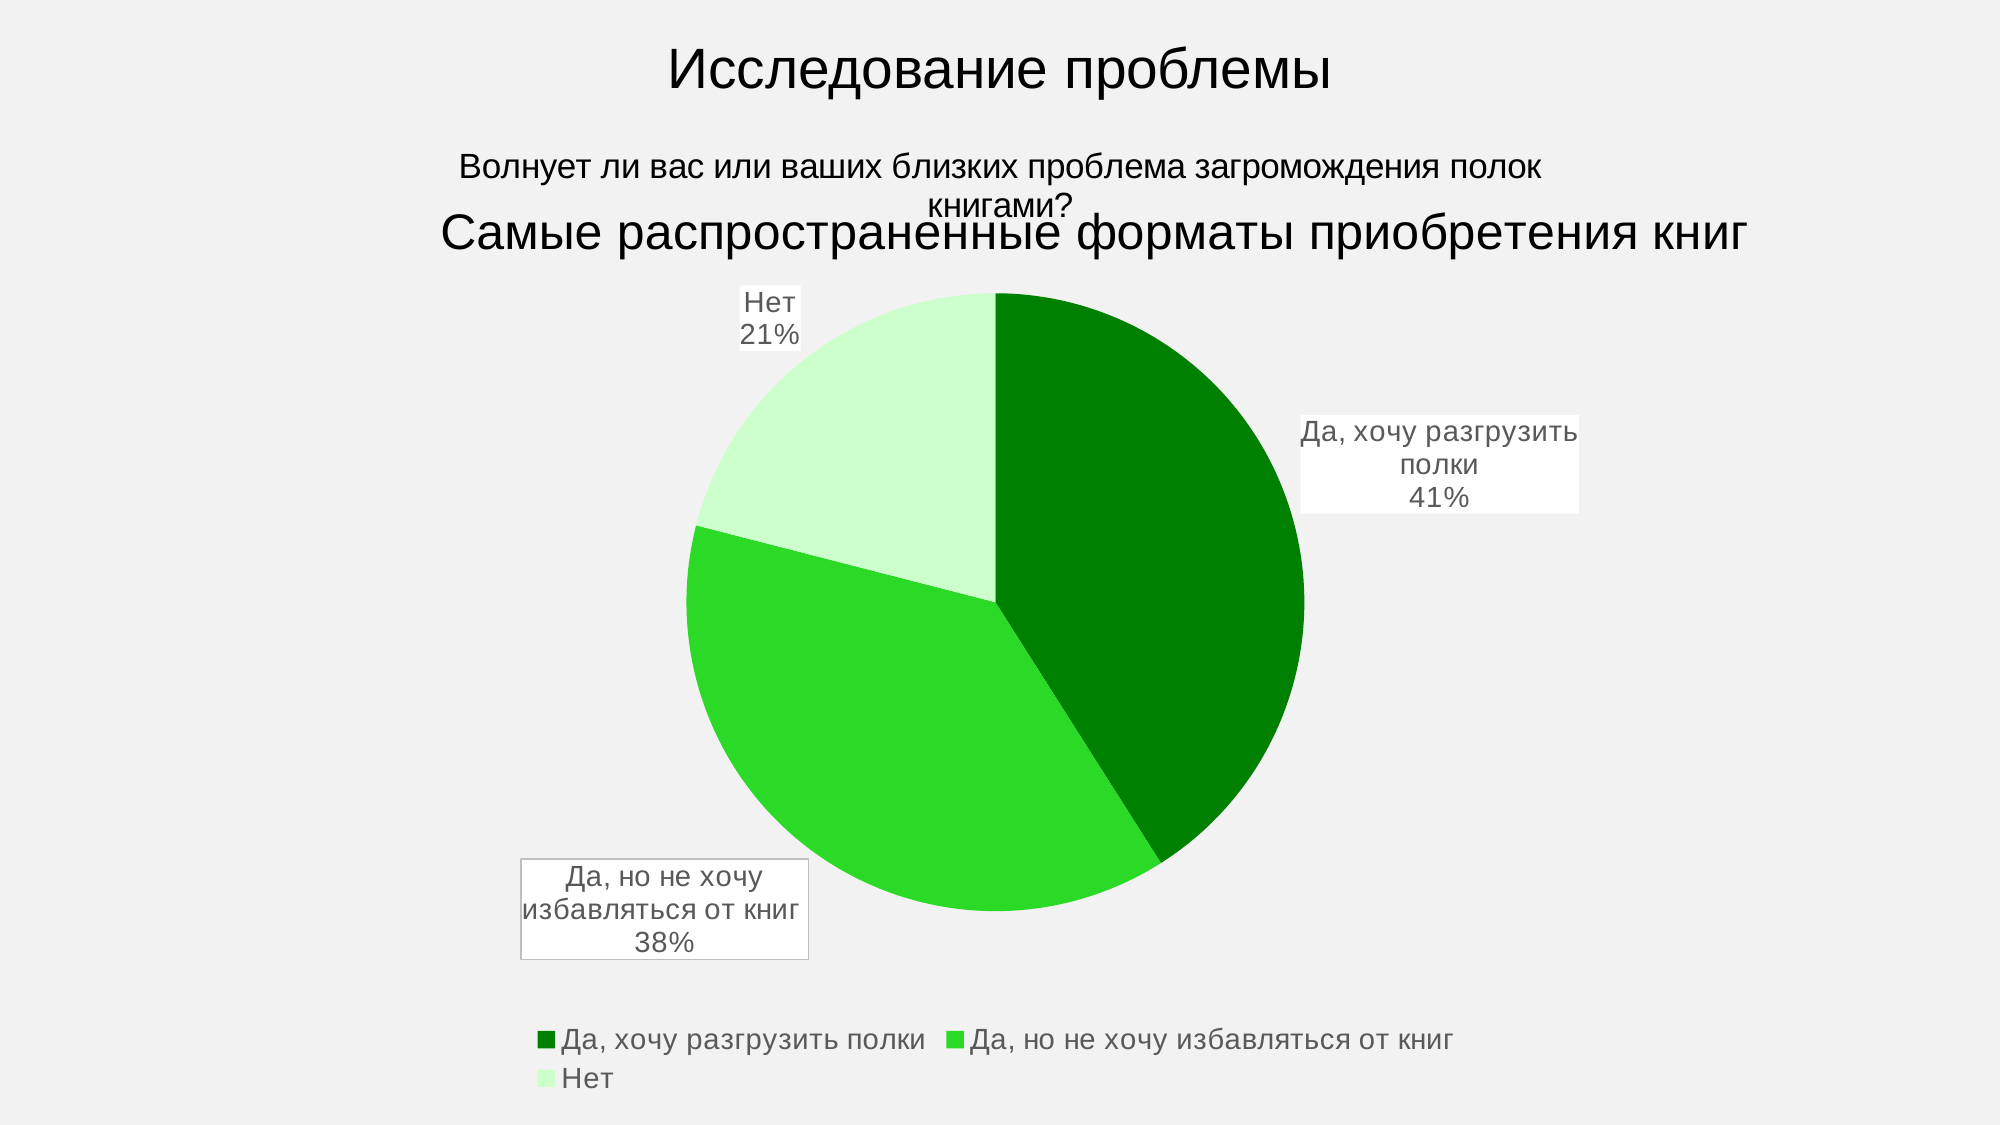

# Исследование проблемы

### Chart: Волнует ли вас или ваших близких проблема загромождения полок книгами?

| Category | Волнует ли вас или ваших близких проблема загромождения полок книгами? |
|---|---|
| Да, хочу разгрузить полки | 0.41 |
| Да, но не хочу избавляться от книг  | 0.38 |
| Нет | 0.21 |

### Chart: Самые распространенные форматы приобретения книг

| Category |
|---|